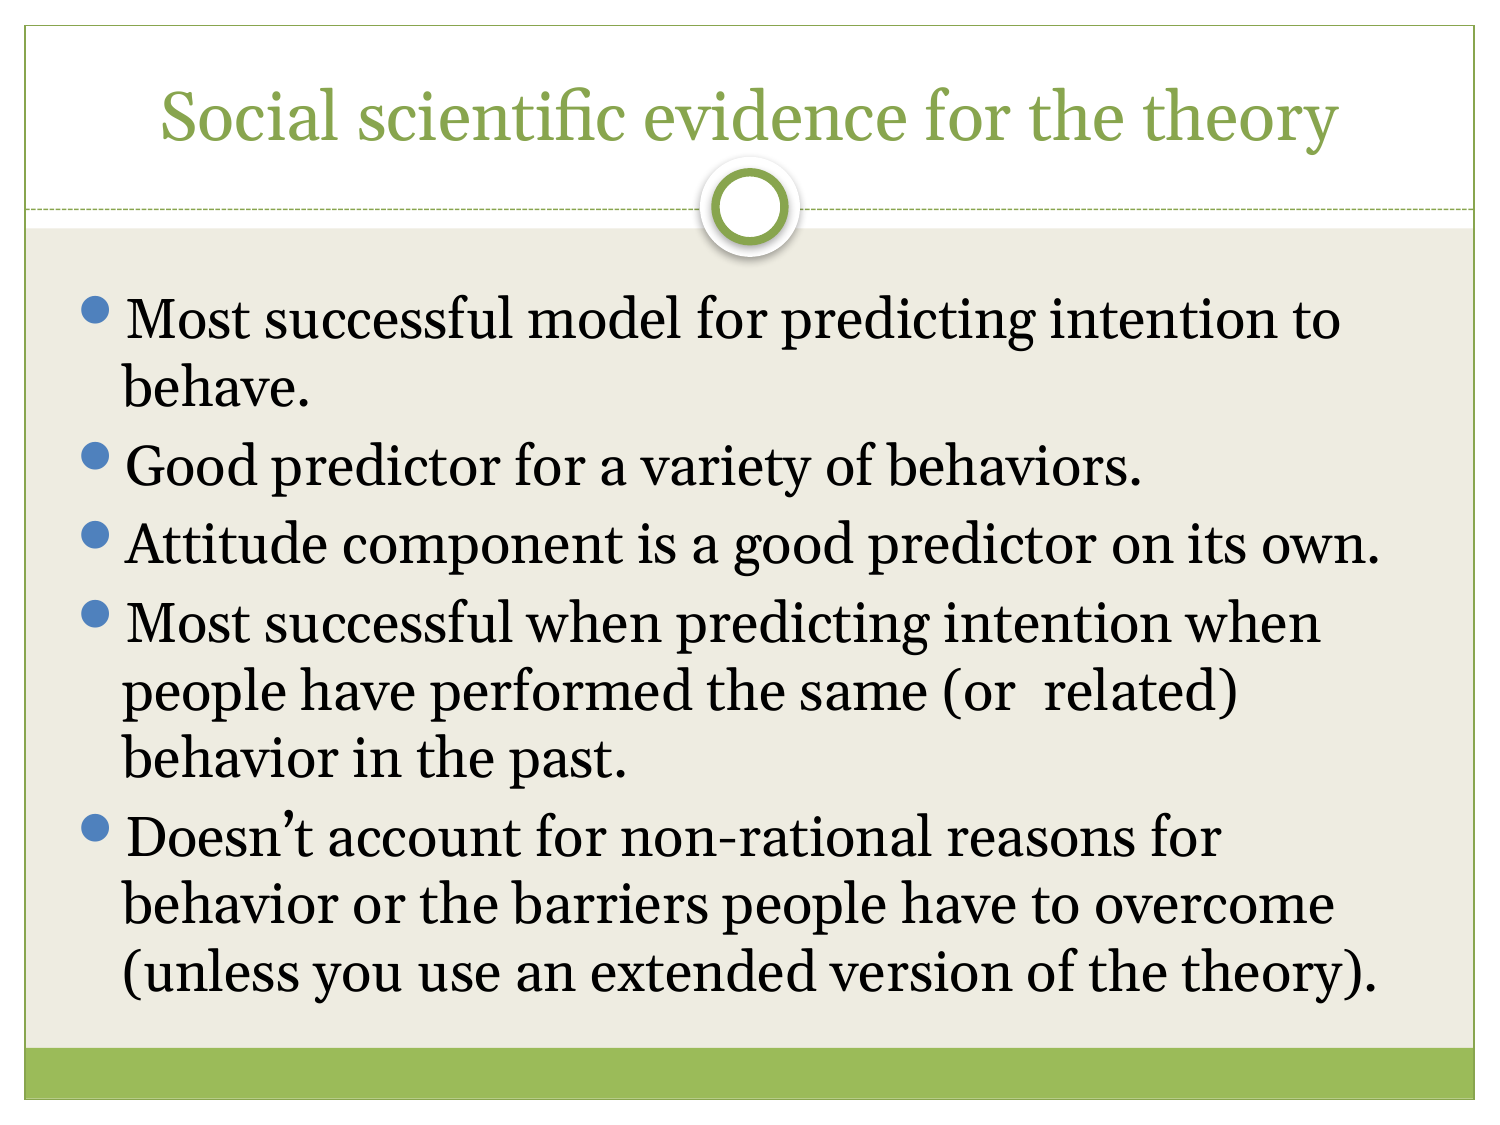

# Social scientific evidence for the theory
Most successful model for predicting intention to behave.
Good predictor for a variety of behaviors.
Attitude component is a good predictor on its own.
Most successful when predicting intention when people have performed the same (or  related) behavior in the past.
Doesn’t account for non-rational reasons for behavior or the barriers people have to overcome (unless you use an extended version of the theory).